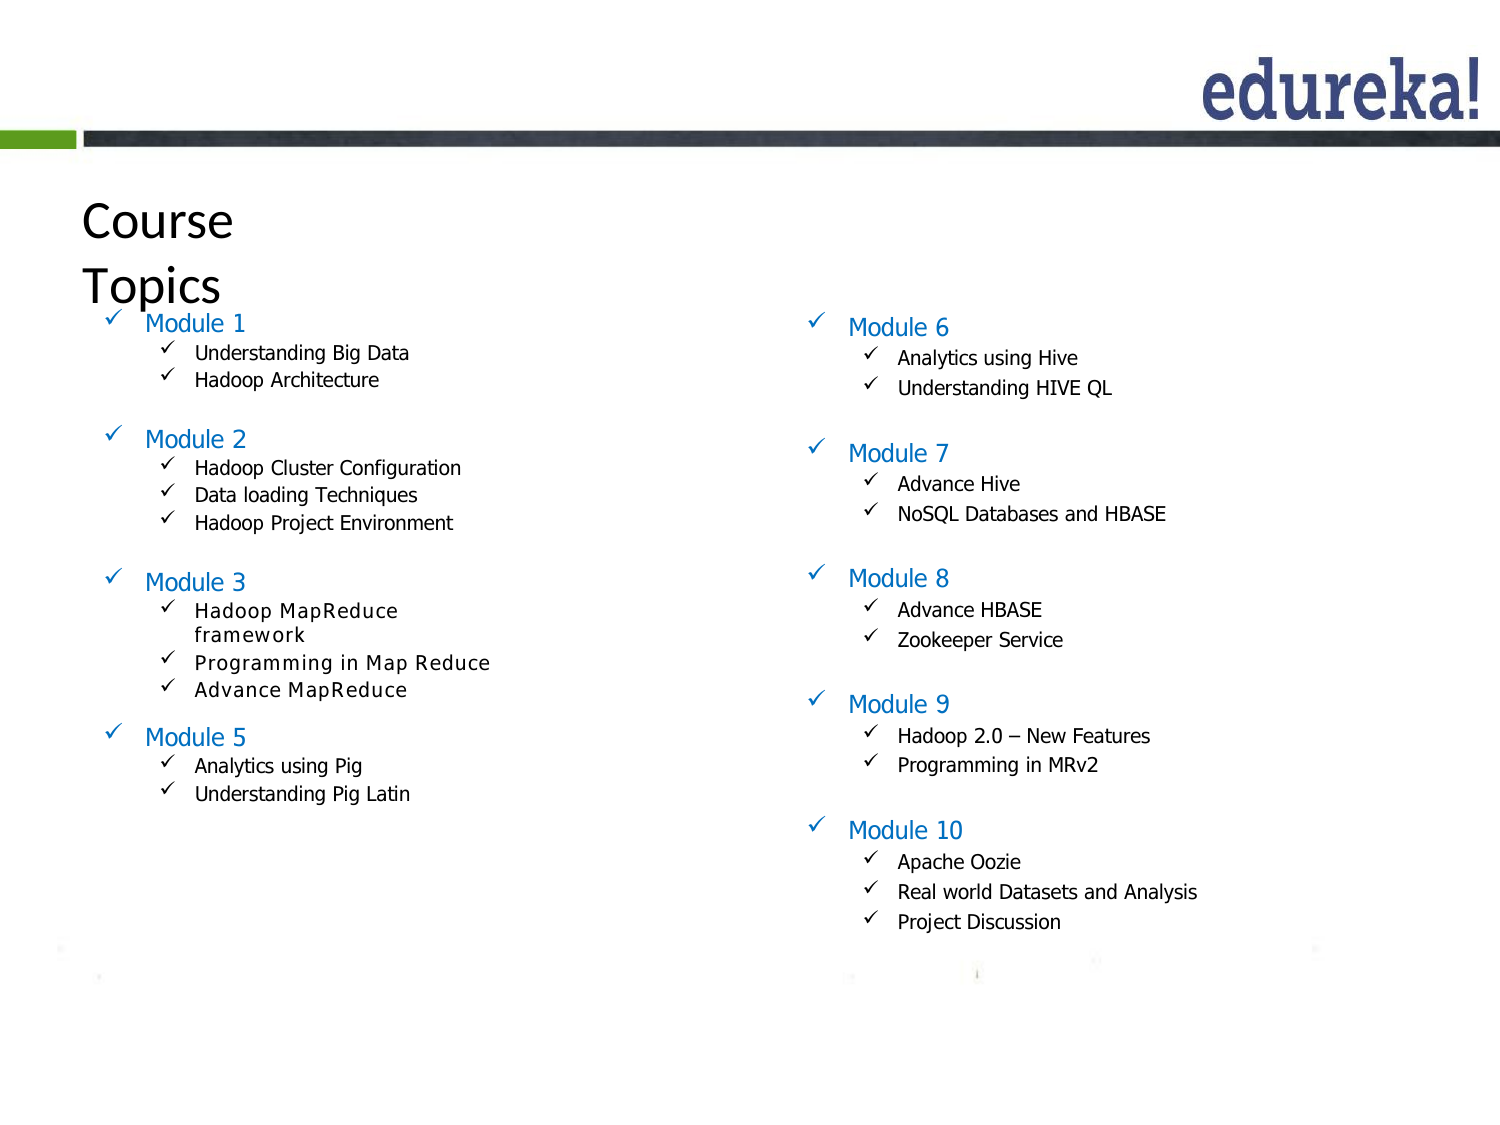

Course Topics
Module 1
Module 6
Understanding Big Data
Hadoop Architecture
Analytics using Hive
Understanding HIVE QL
Module 2
Module 7
Hadoop Cluster Configuration
Data loading Techniques
Hadoop Project Environment
Advance Hive
NoSQL Databases and HBASE
Module 8
Module 3
Advance HBASE
Zookeeper Service
Hadoop MapReduce framework
Programming in Map Reduce
Advance MapReduce
Module 9
Module 5
Hadoop 2.0 – New Features
Programming in MRv2
Analytics using Pig
Understanding Pig Latin
Module 10
Apache Oozie
Real world Datasets and Analysis
Project Discussion